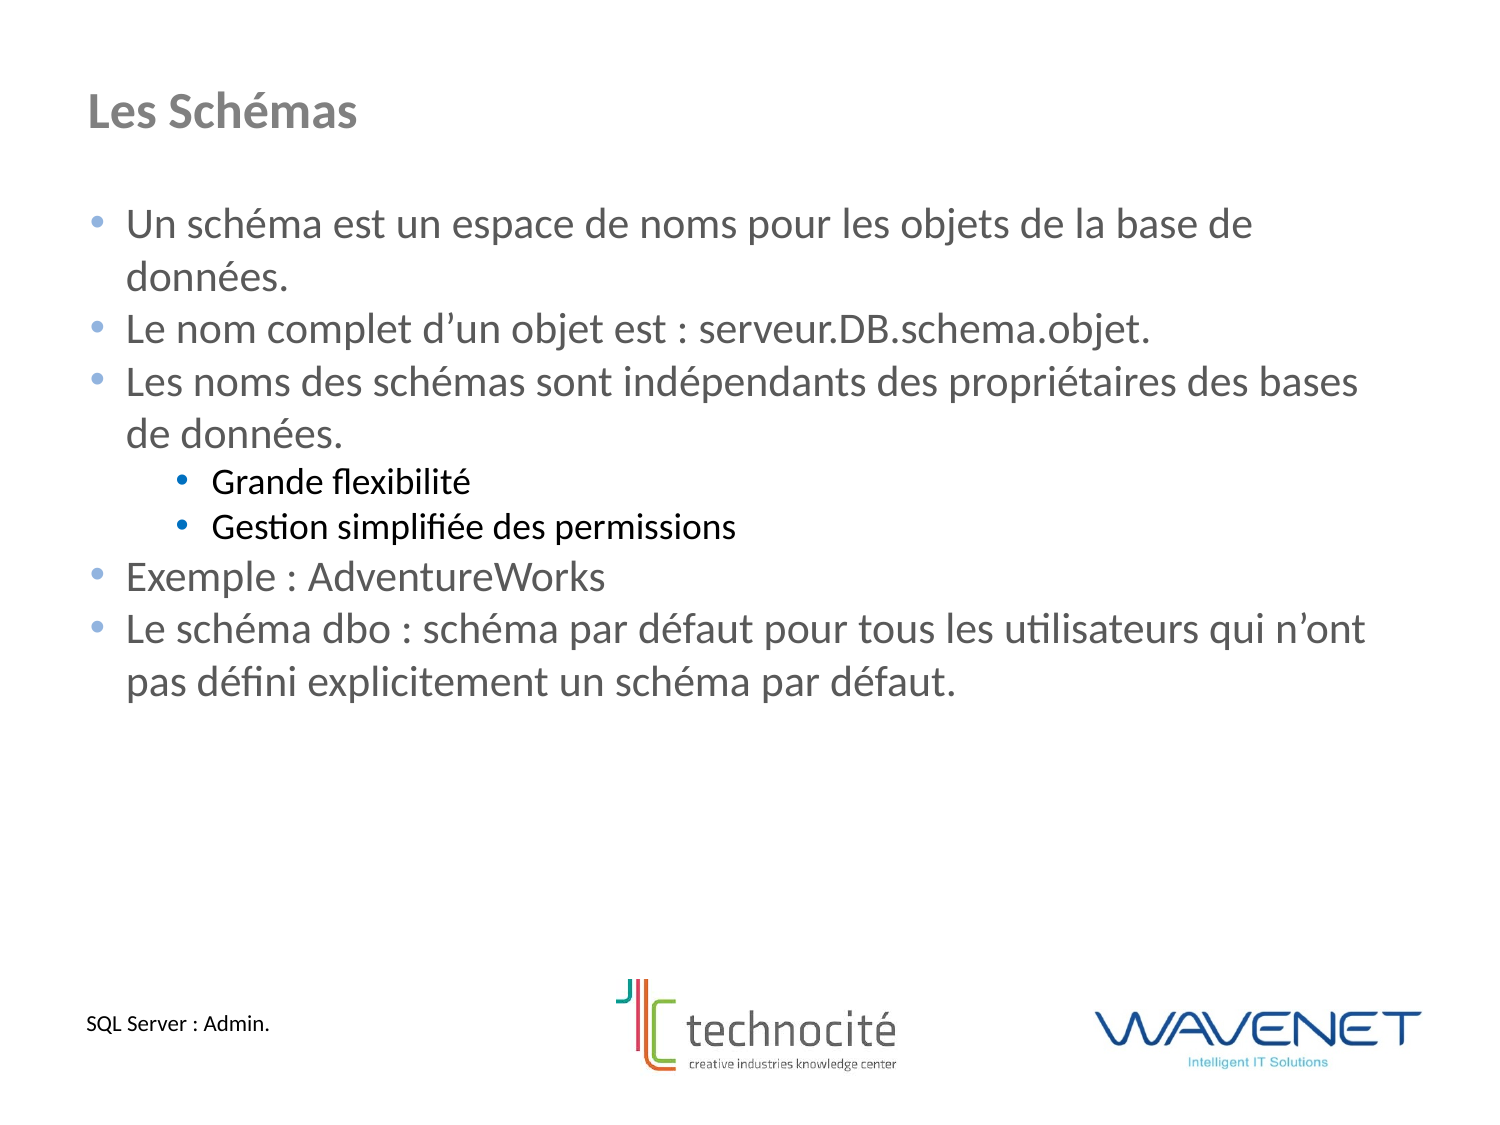

Les Schémas
Un schéma est un espace de noms pour les objets de la base de données.
Le nom complet d’un objet est : serveur.DB.schema.objet.
Les noms des schémas sont indépendants des propriétaires des bases de données.
Grande flexibilité
Gestion simplifiée des permissions
Exemple : AdventureWorks
Le schéma dbo : schéma par défaut pour tous les utilisateurs qui n’ont pas défini explicitement un schéma par défaut.

SQL Server : Admin.